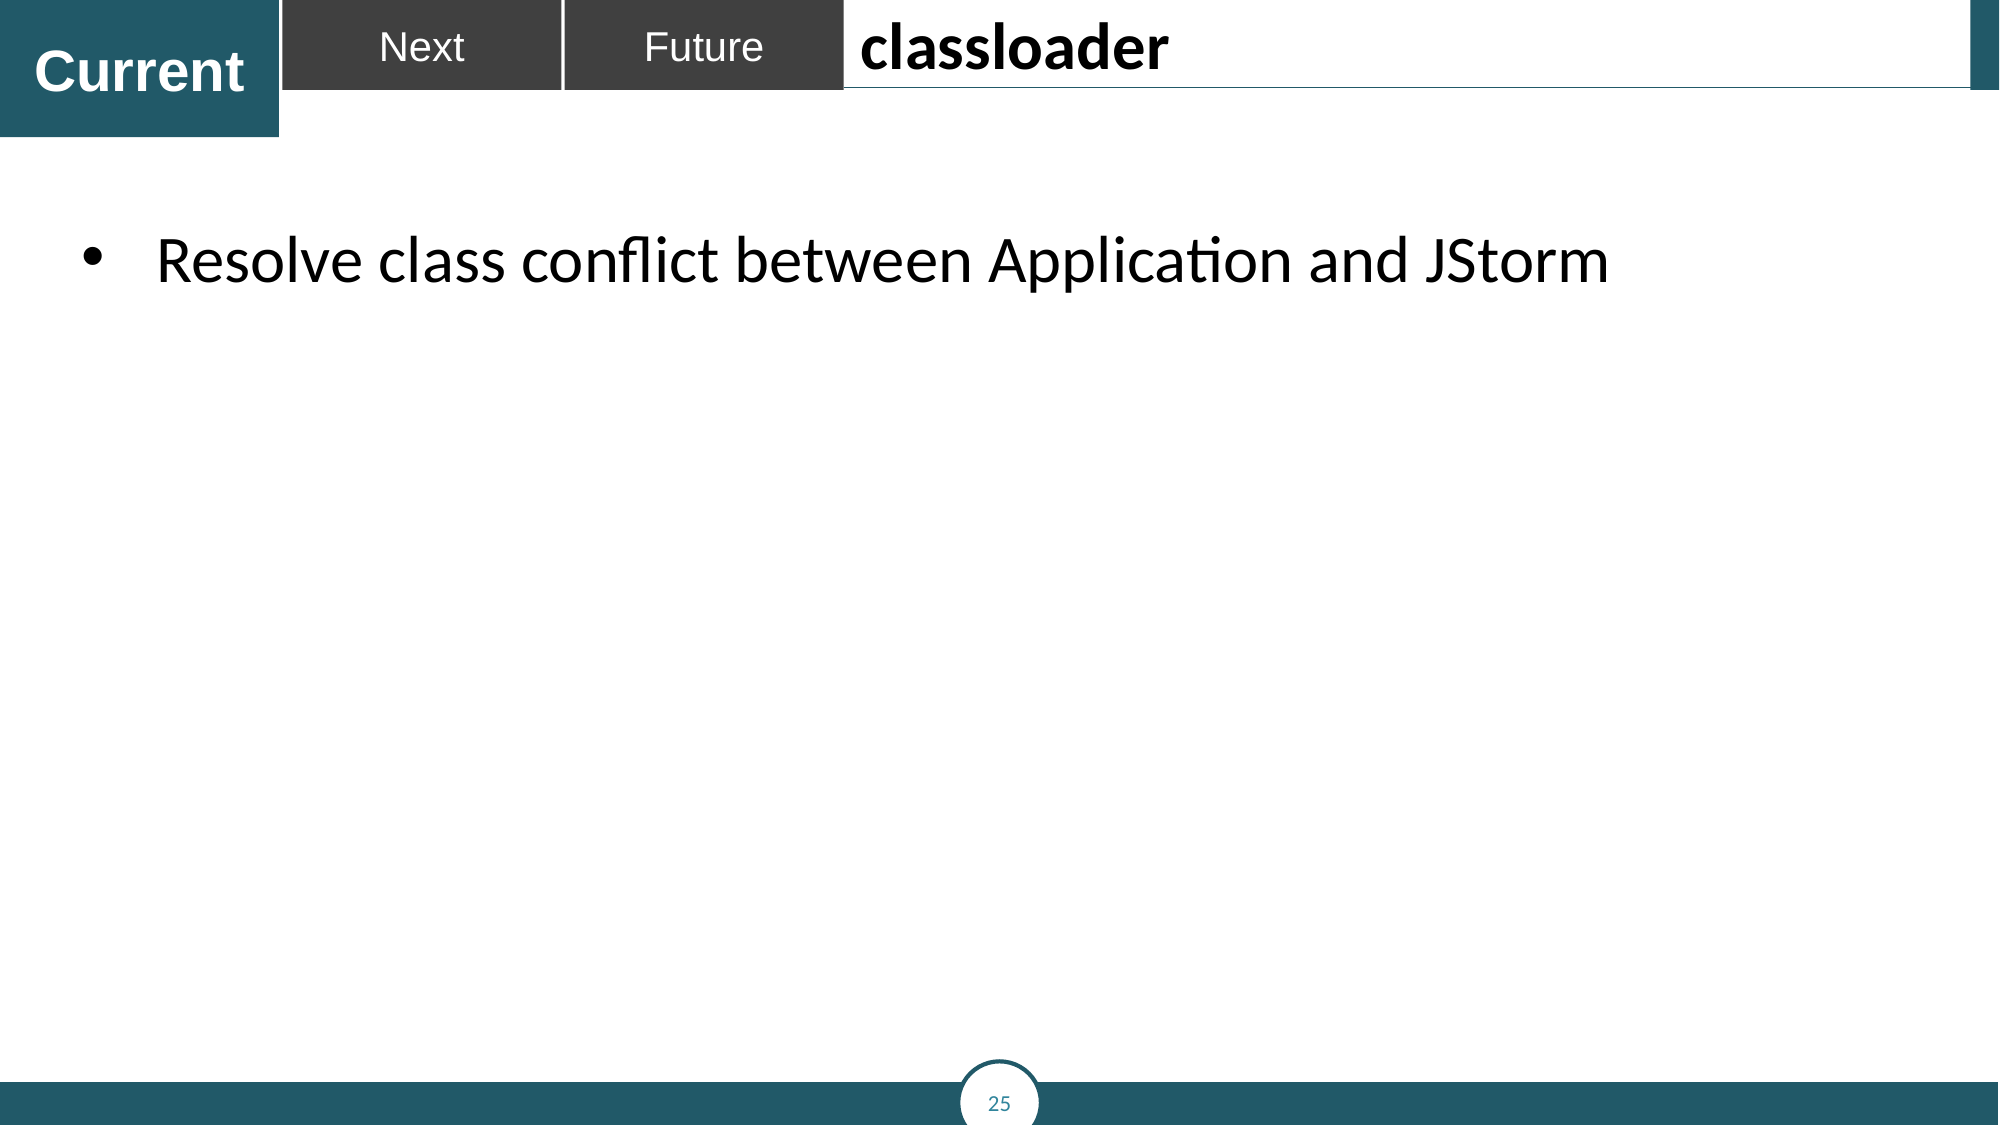

classloader
Resolve class conflict between Application and JStorm